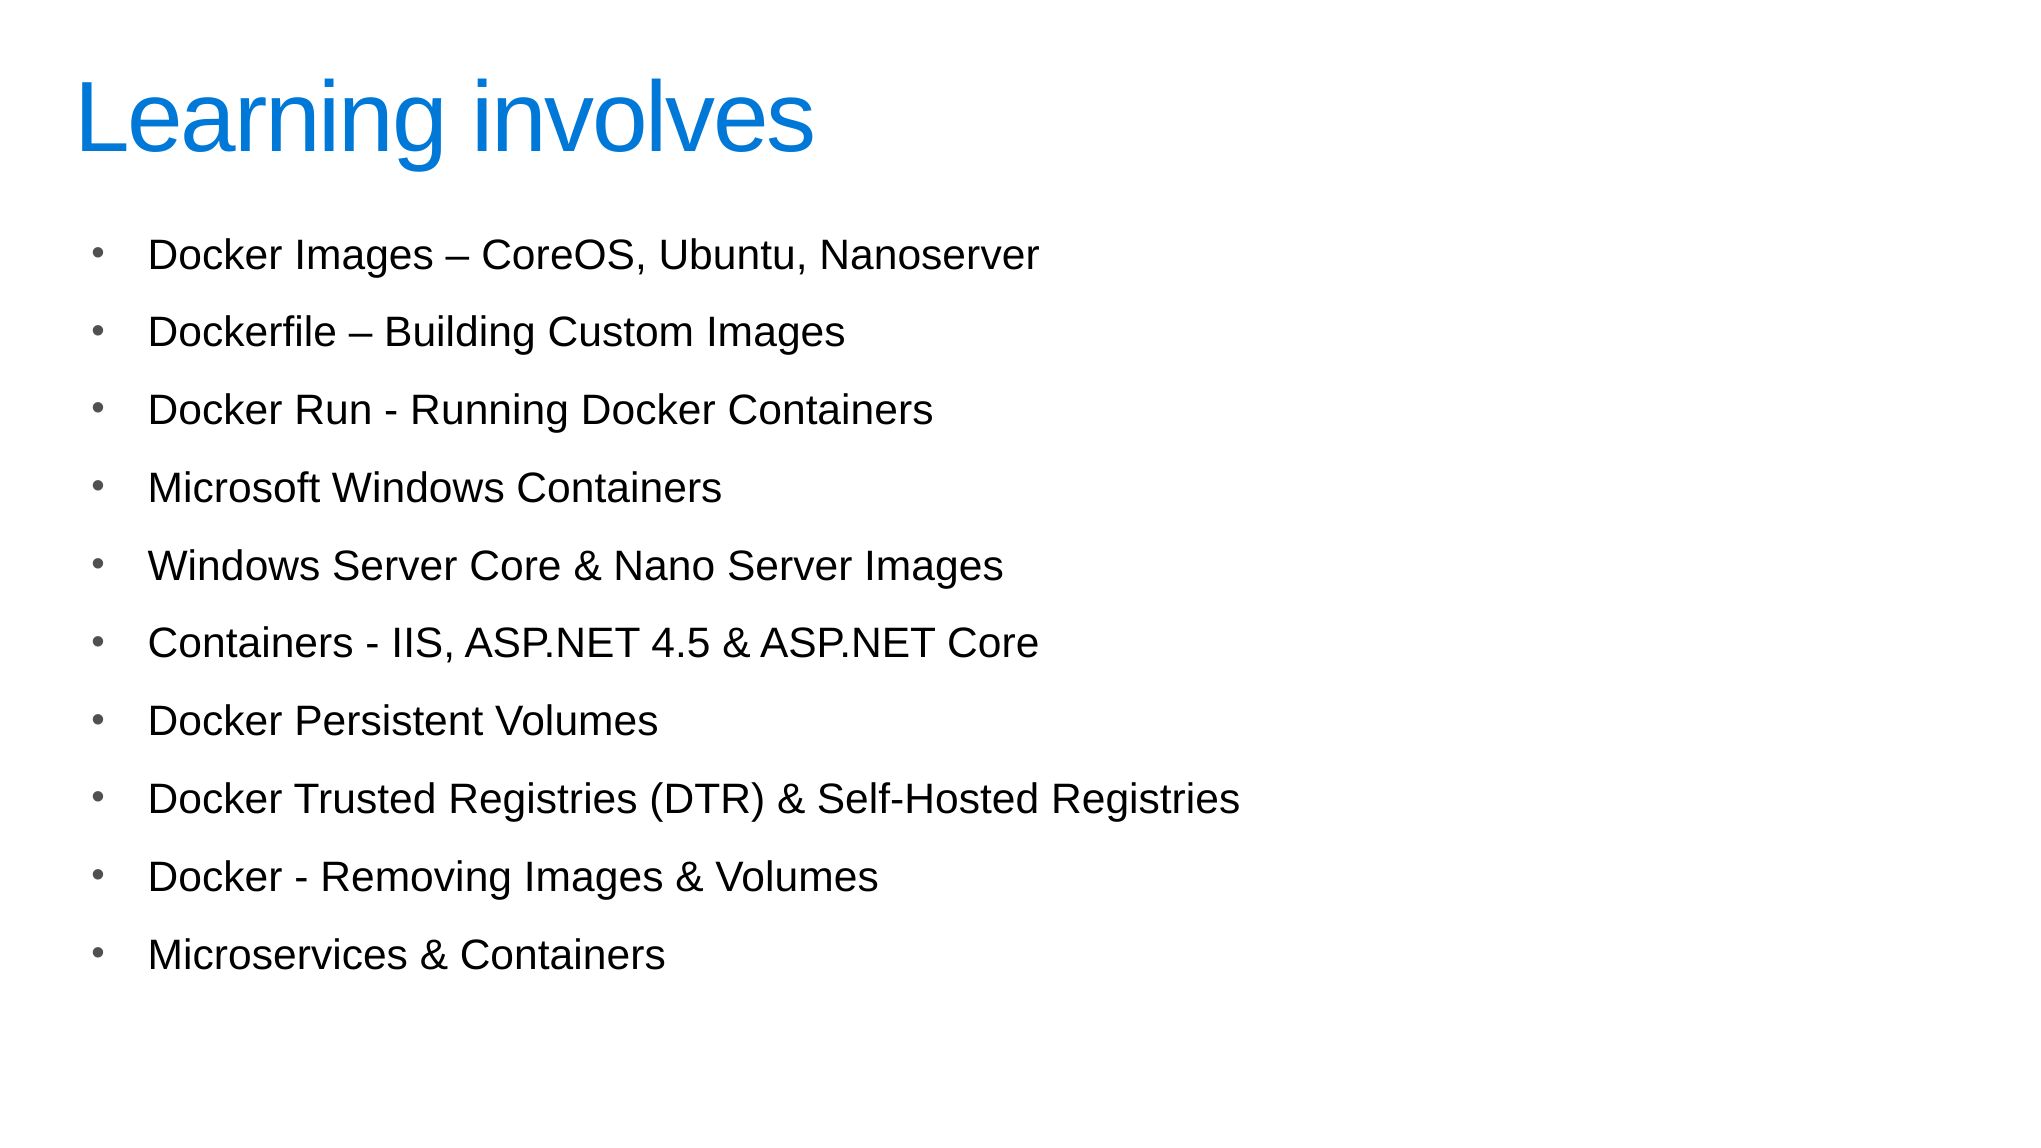

# Learning involves
Docker Images – CoreOS, Ubuntu, Nanoserver
Dockerfile – Building Custom Images
Docker Run - Running Docker Containers
Microsoft Windows Containers
Windows Server Core & Nano Server Images
Containers - IIS, ASP.NET 4.5 & ASP.NET Core
Docker Persistent Volumes
Docker Trusted Registries (DTR) & Self-Hosted Registries
Docker - Removing Images & Volumes
Microservices & Containers